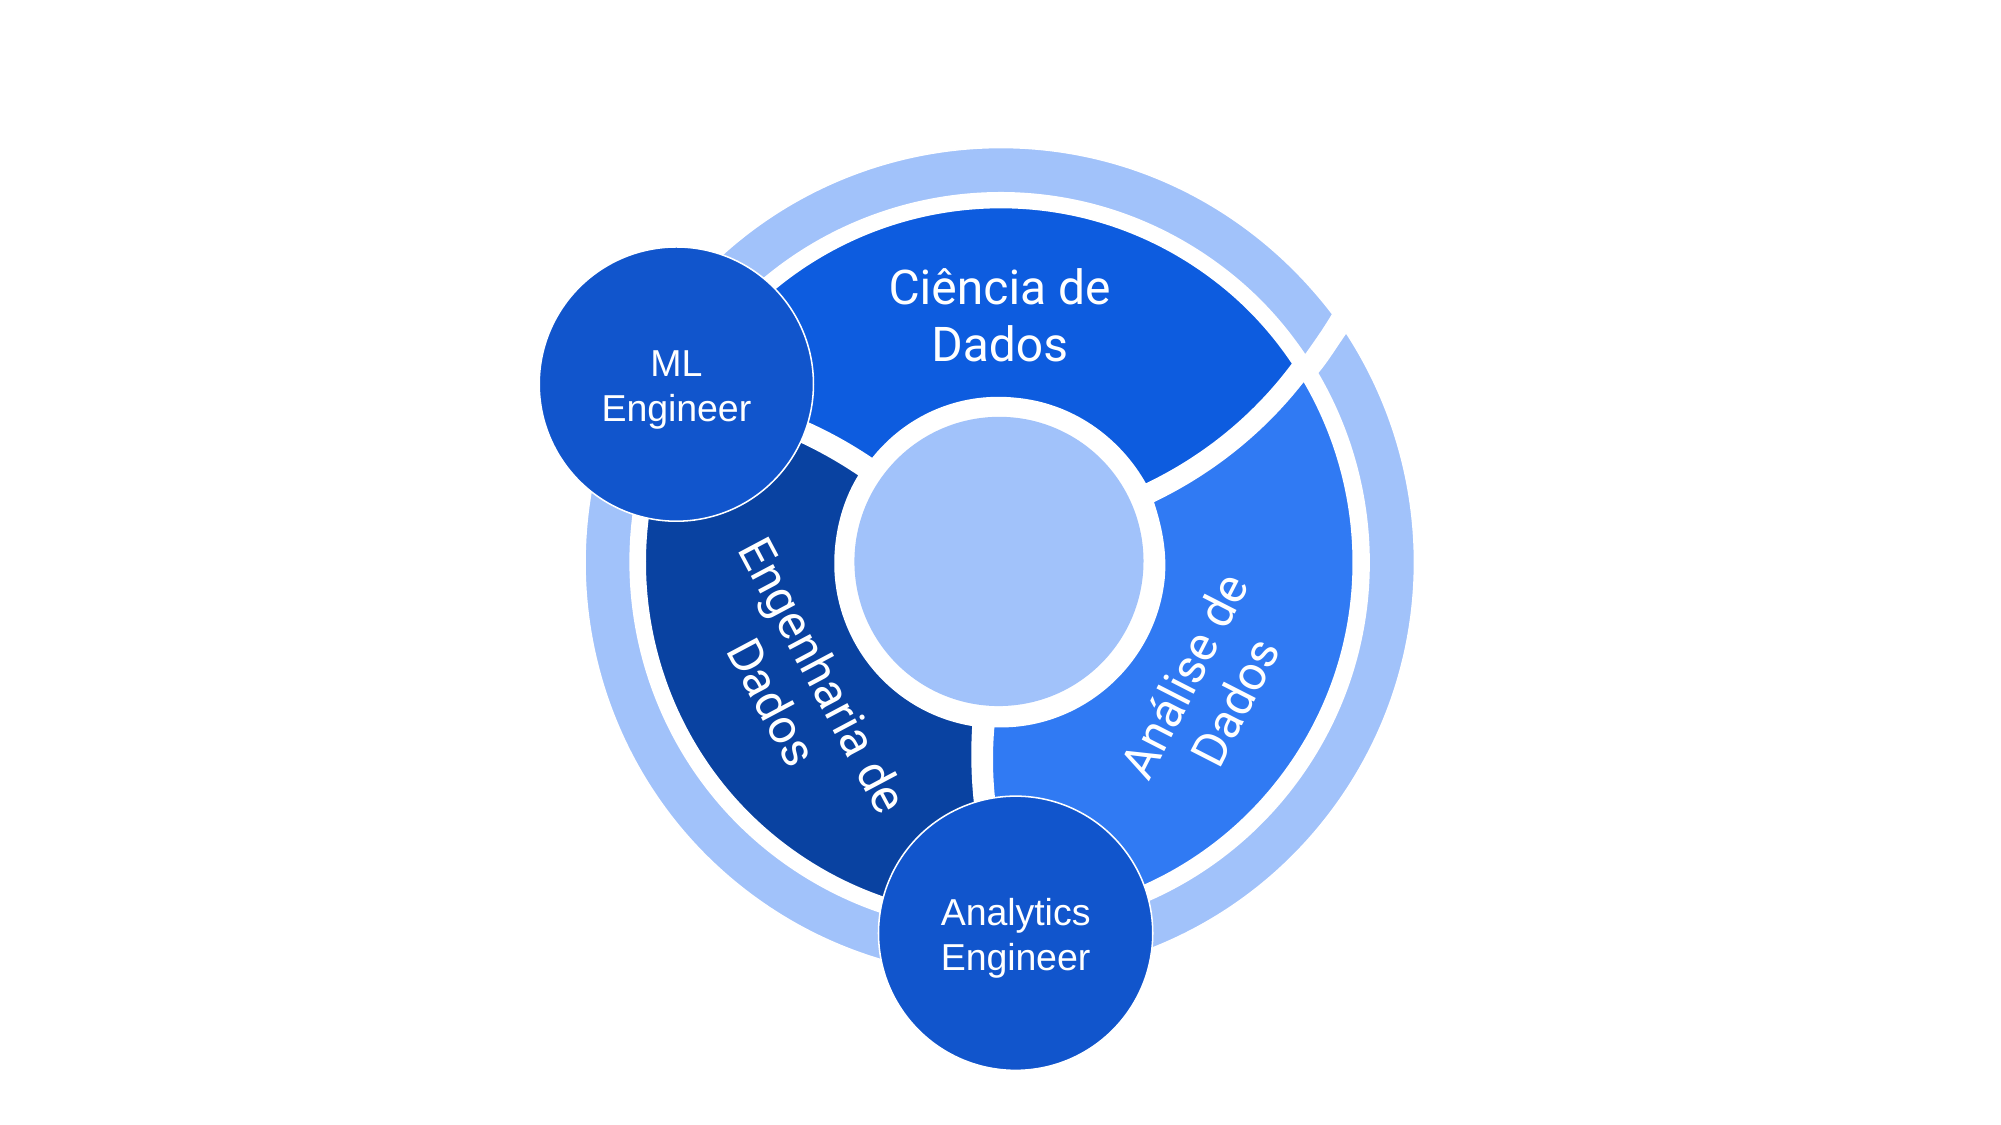

Ciência de Dados
ML
Engineer

Análise de Dados

Engenharia de Dados

Analytics
Engineer